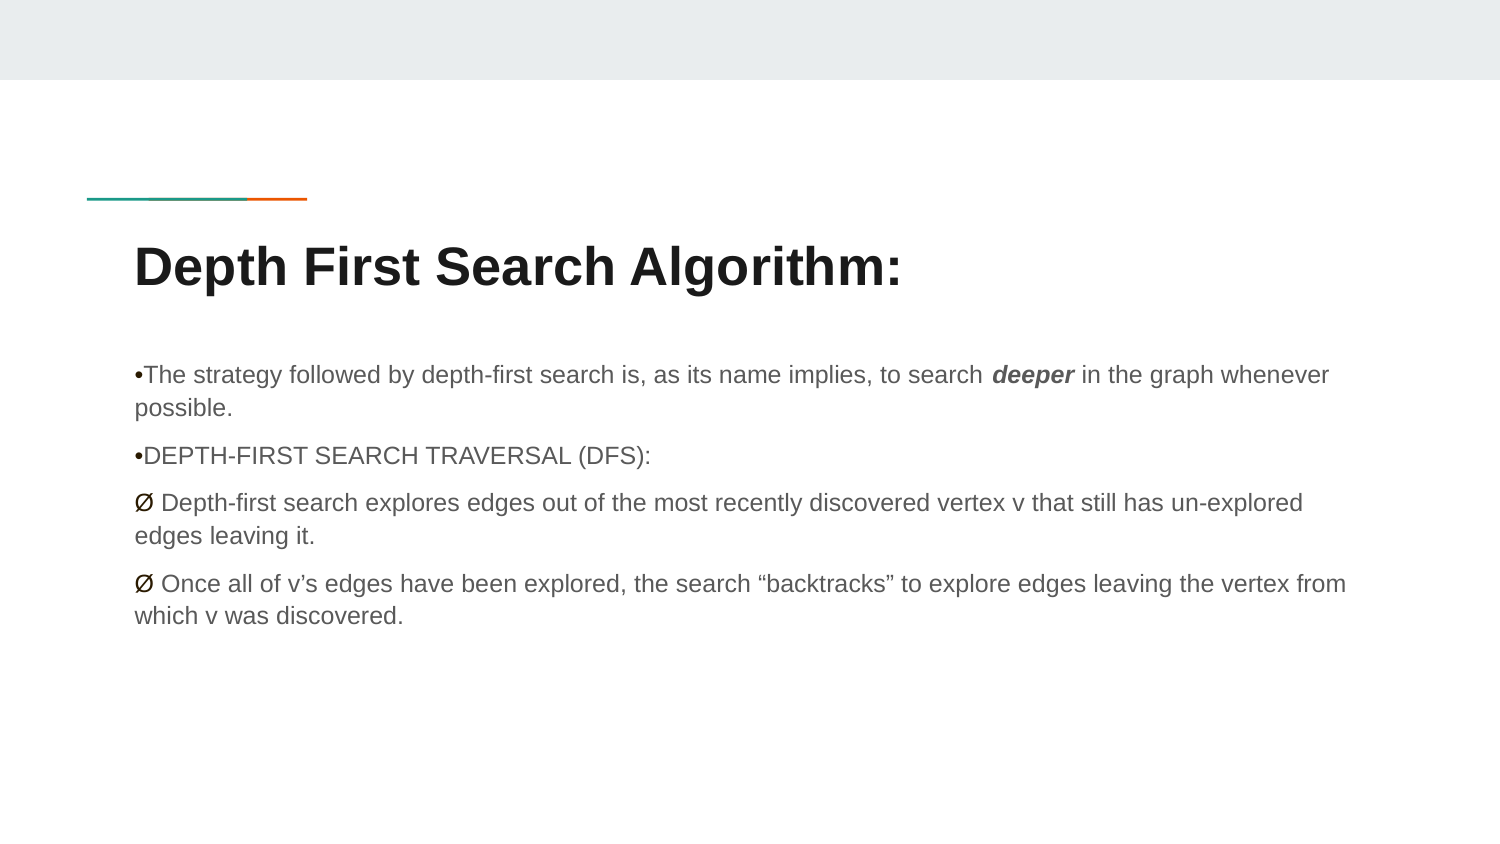

# Depth First Search Algorithm:
•The strategy followed by depth-first search is, as its name implies, to search deeper in the graph whenever possible.
•DEPTH-FIRST SEARCH TRAVERSAL (DFS):
Ø Depth-first search explores edges out of the most recently discovered vertex v that still has un-explored edges leaving it.
Ø Once all of v’s edges have been explored, the search “backtracks” to explore edges leaving the vertex from which v was discovered.